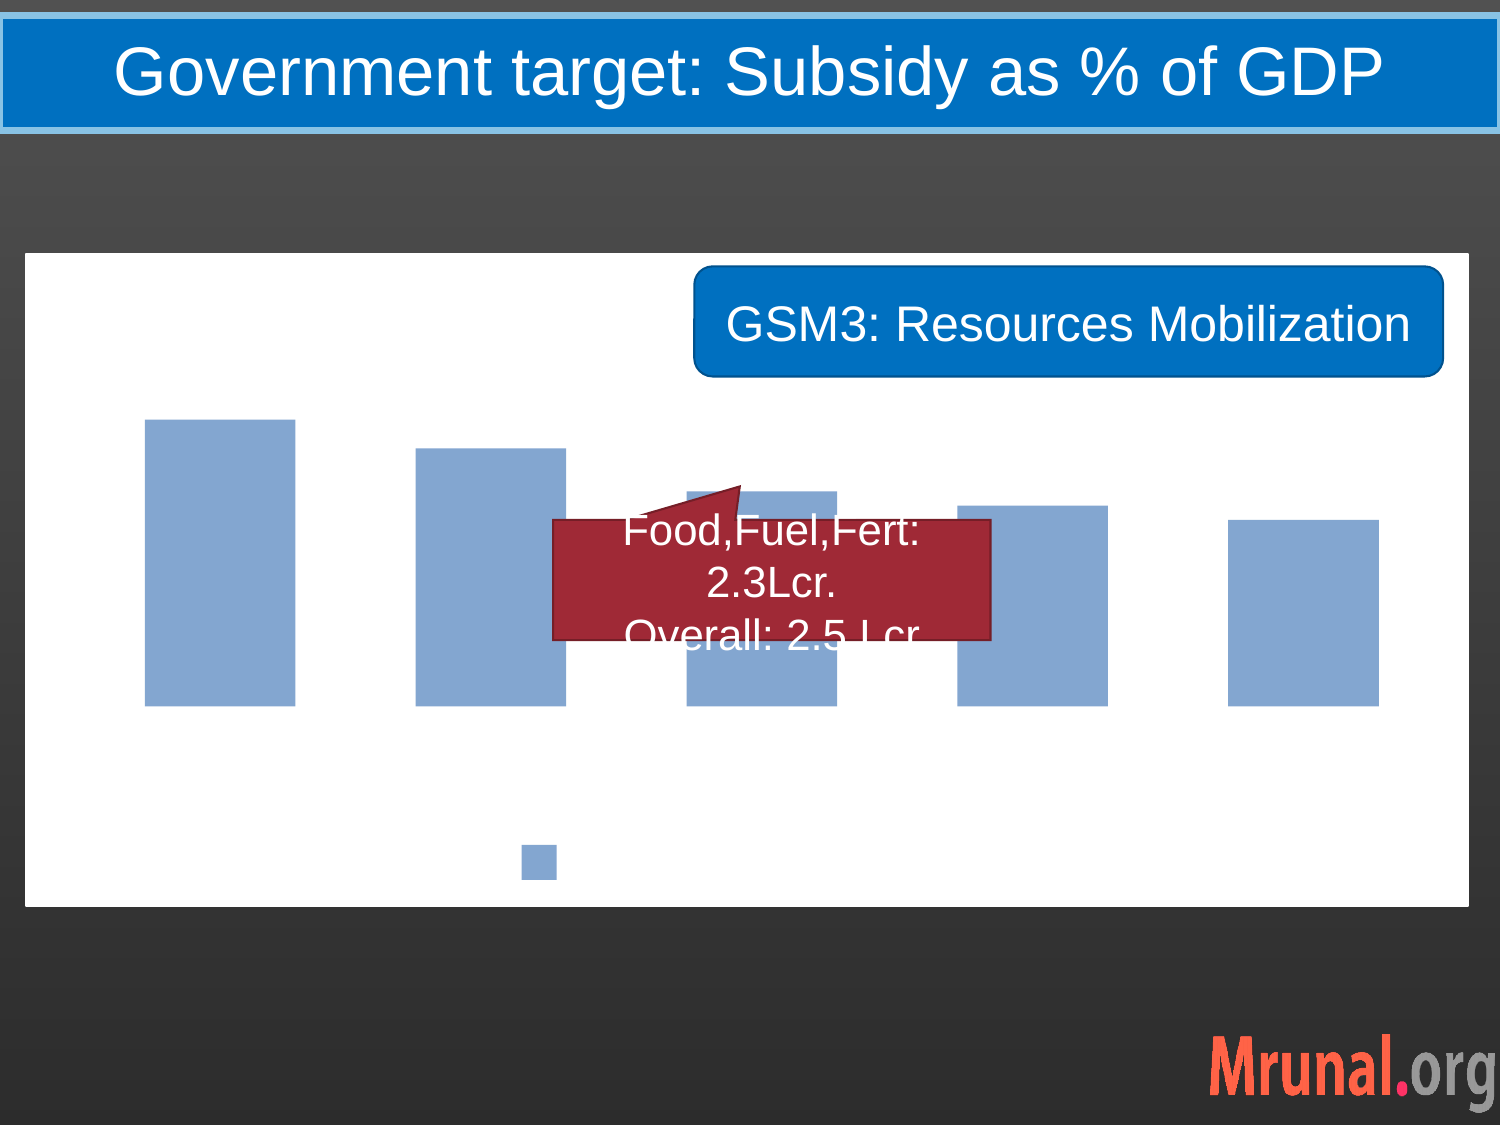

# Government target: Subsidy as % of GDP

### Chart

| Category | Subsidy %GDP |
|---|---|
| 2014 | 0.02 |
| 2015 | 0.018 |
| 2016 | 0.015 |
| 2017 | 0.014 |
| 2.1800000000000002 | 0.013 |
GSM3: Resources Mobilization
Food,Fuel,Fert: 2.3Lcr.
Overall: 2.5 Lcr